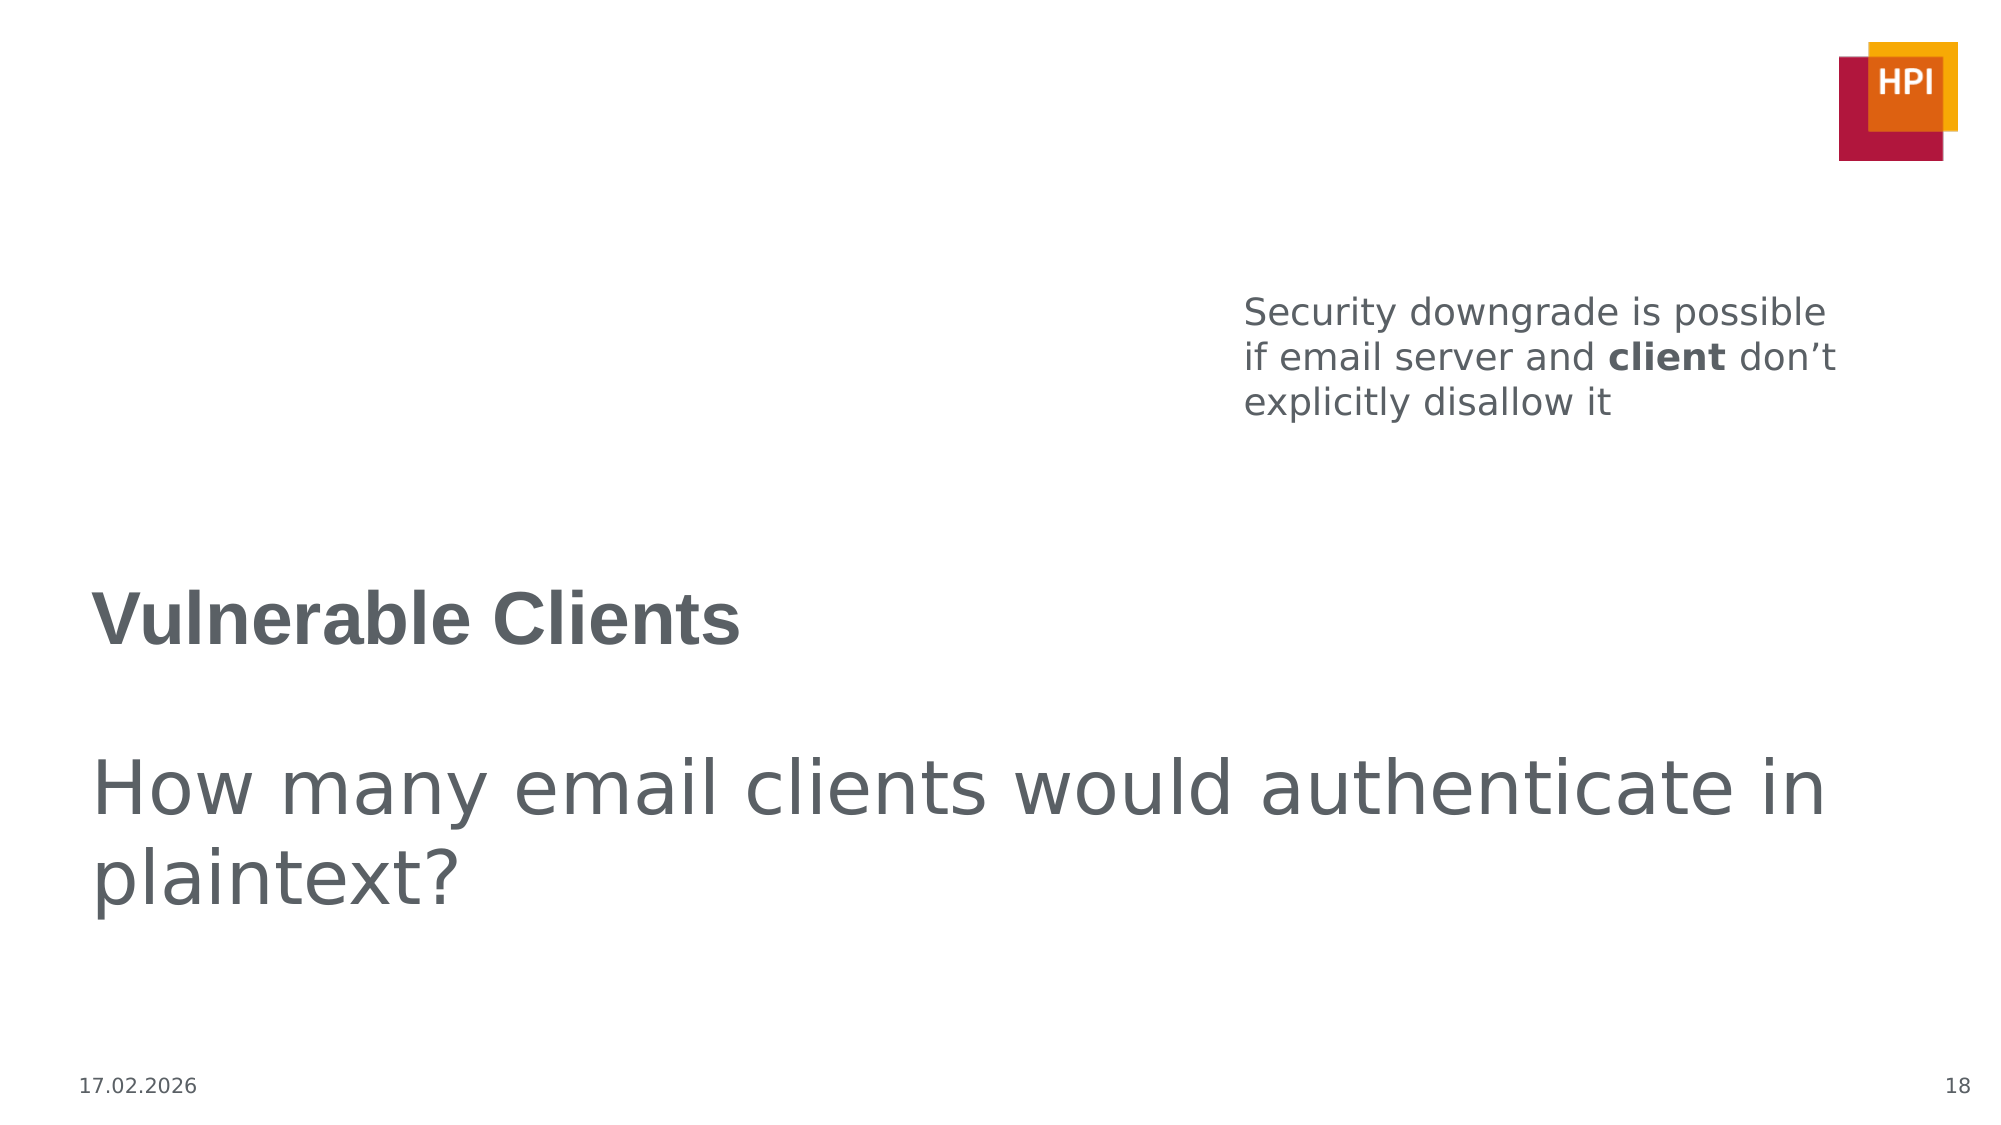

Security downgrade is possible if email server and client don’t explicitly disallow it
Vulnerable Clients

How many email clients would authenticate in plaintext?

18
17.02.2026